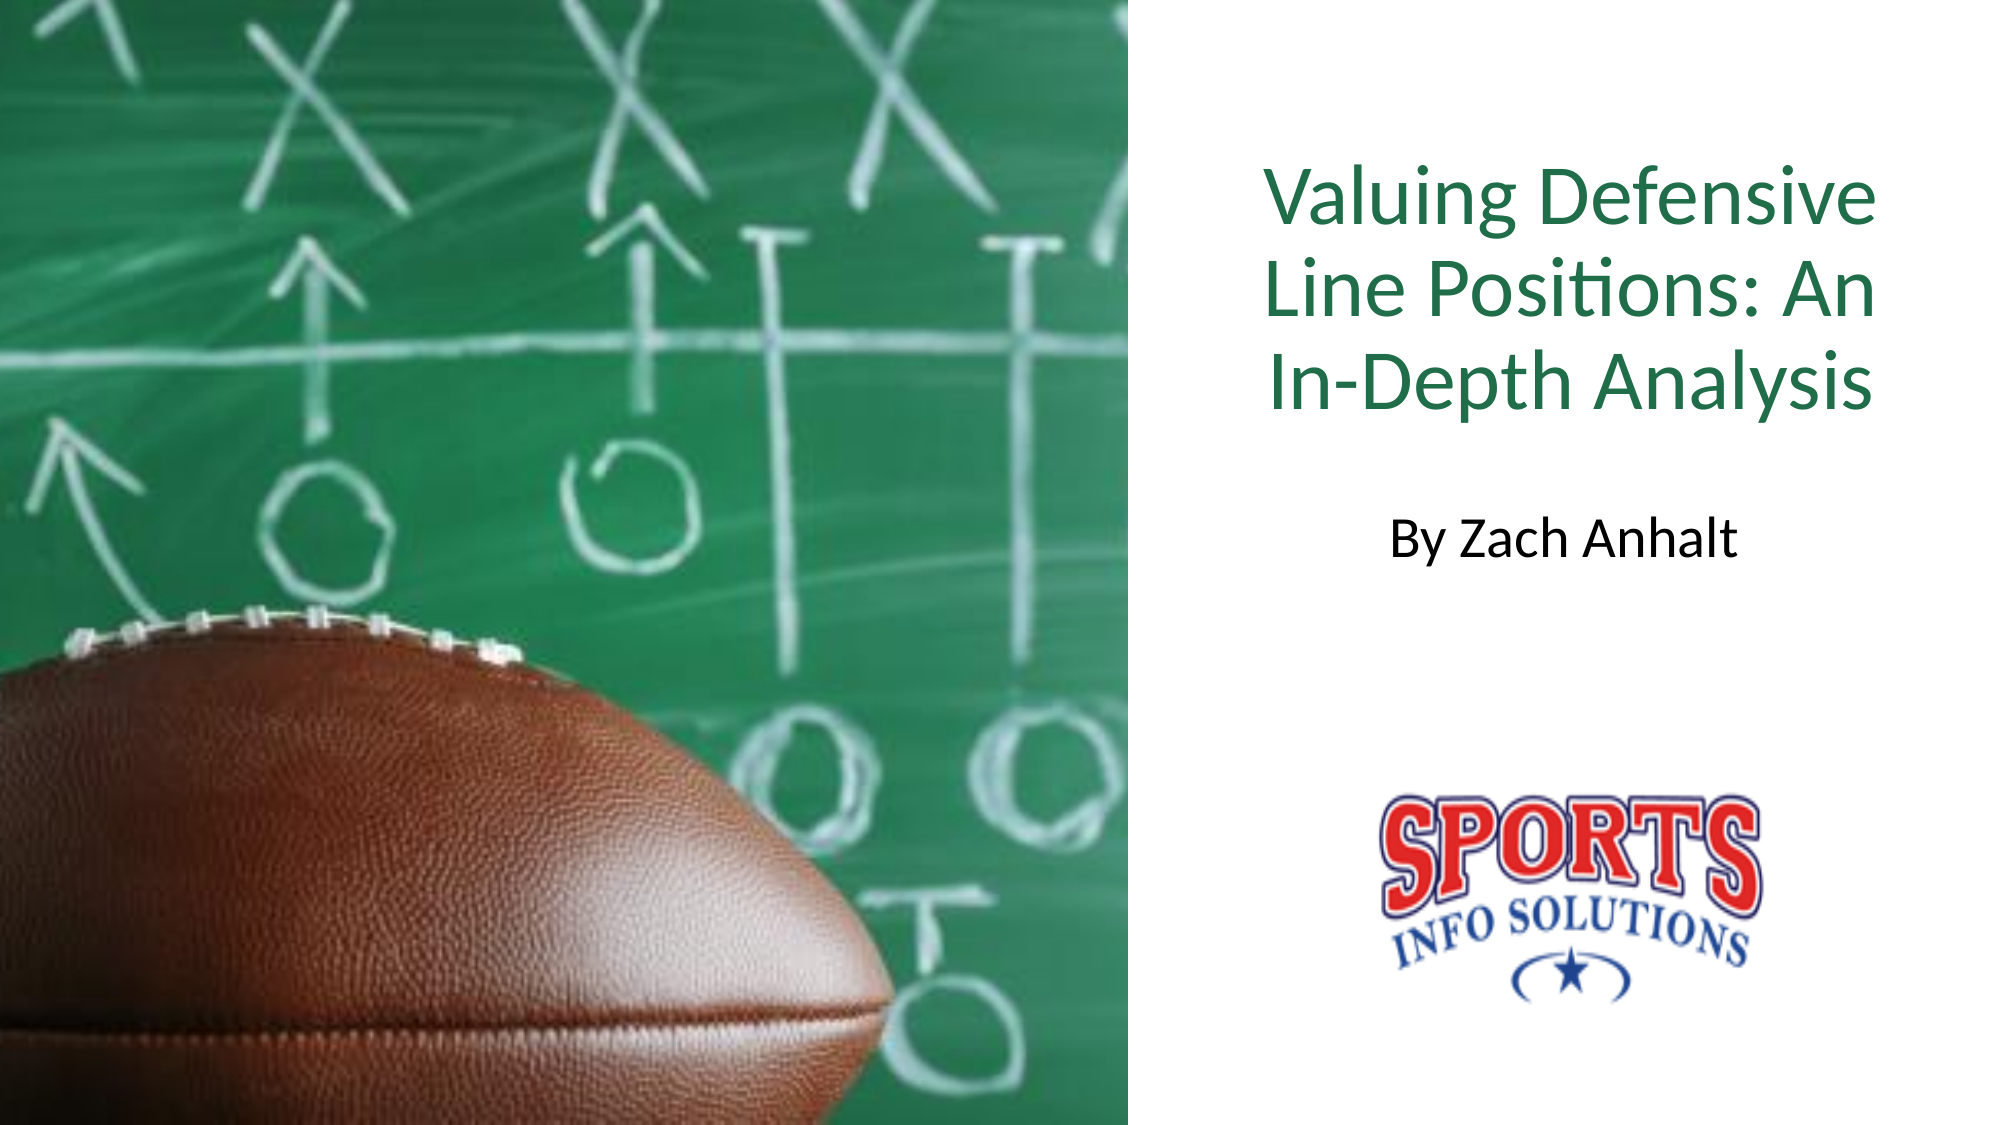

# Valuing Defensive Line Positions: An In-Depth Analysis
By Zach Anhalt